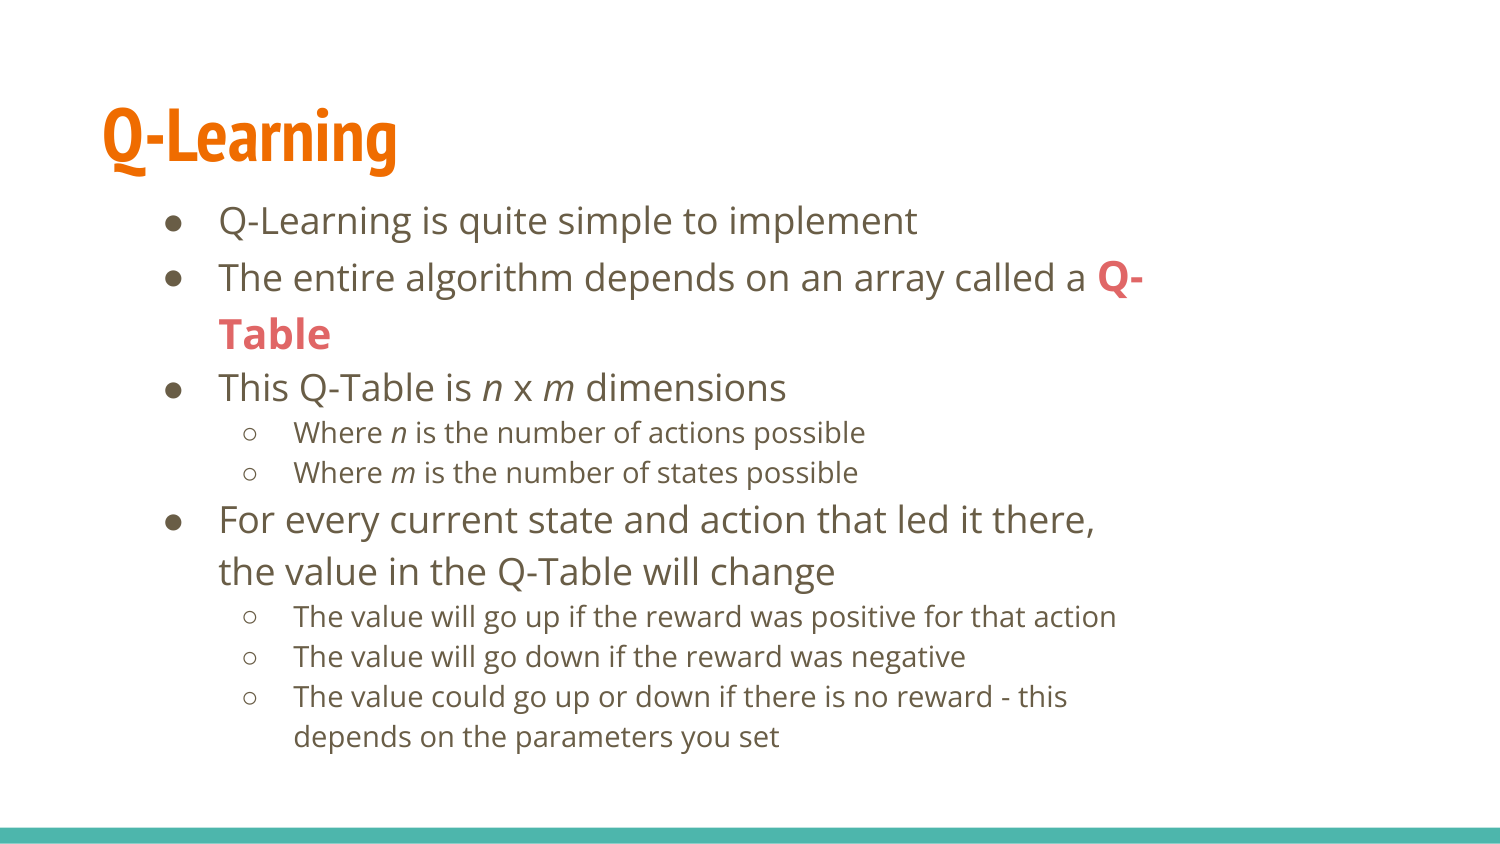

# Q-Learning
Q-Learning is quite simple to implement
The entire algorithm depends on an array called a Q-Table
This Q-Table is n x m dimensions
Where n is the number of actions possible
Where m is the number of states possible
For every current state and action that led it there, the value in the Q-Table will change
The value will go up if the reward was positive for that action
The value will go down if the reward was negative
The value could go up or down if there is no reward - this depends on the parameters you set